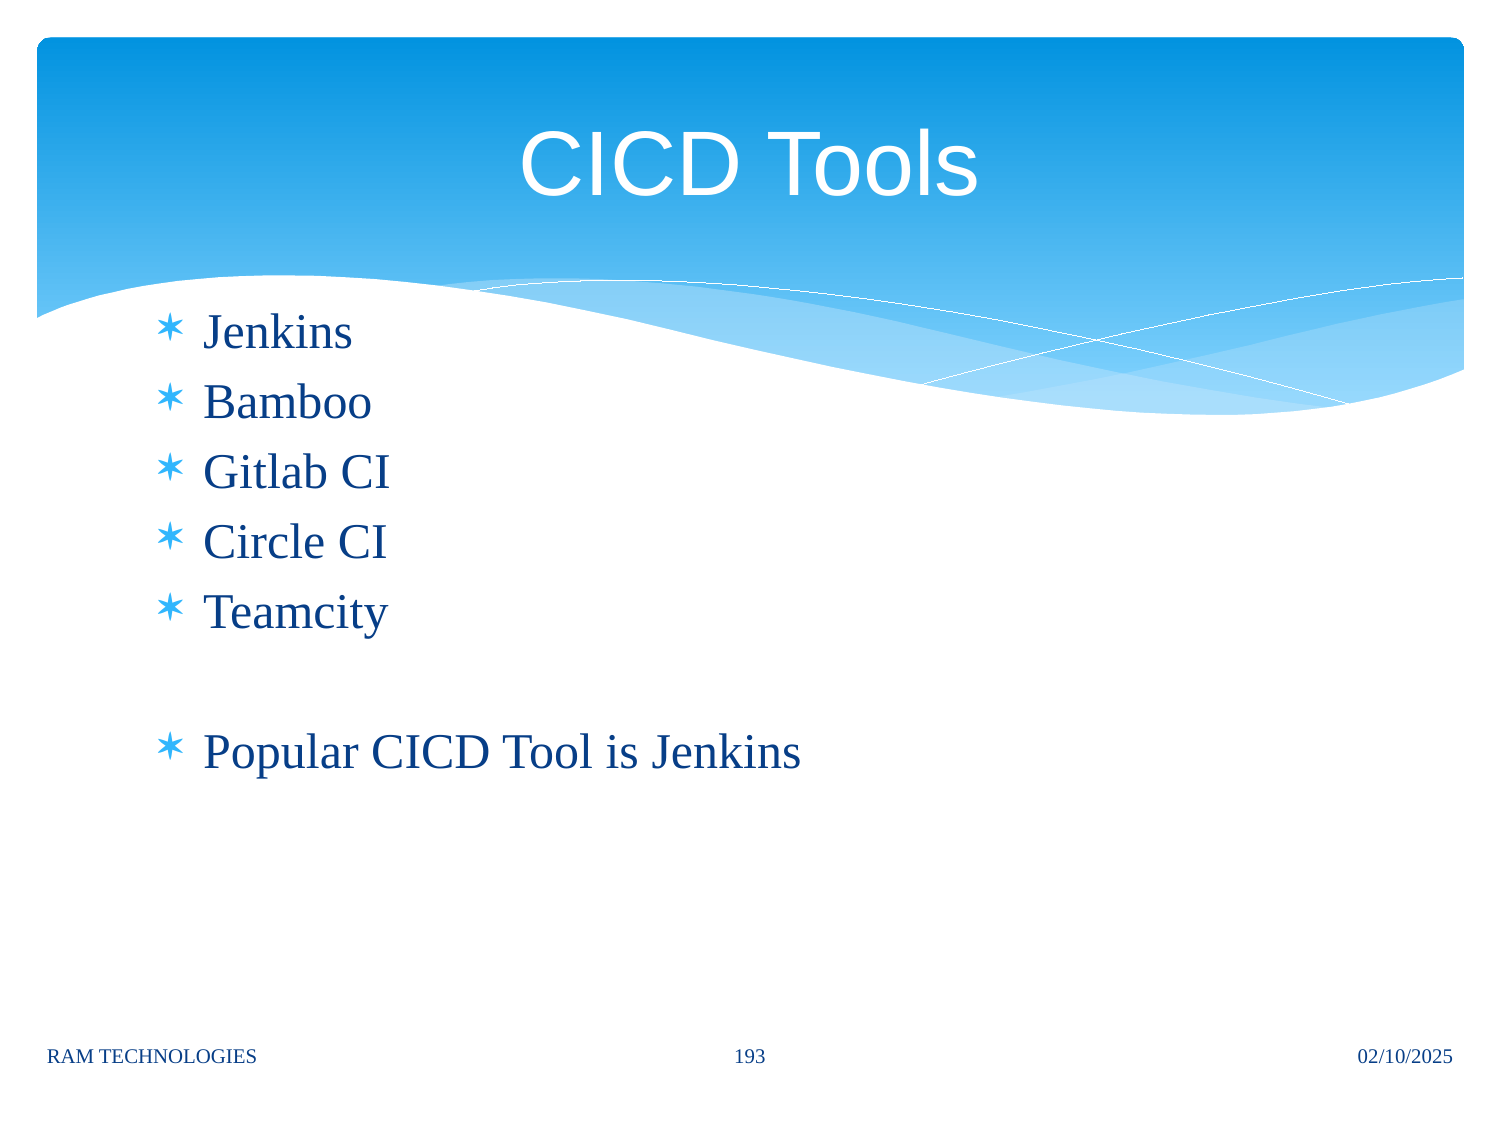

# CICD Tools
Jenkins
Bamboo
Gitlab CI
Circle CI
Teamcity

Popular CICD Tool is Jenkins
193
RAM TECHNOLOGIES
02/10/2025